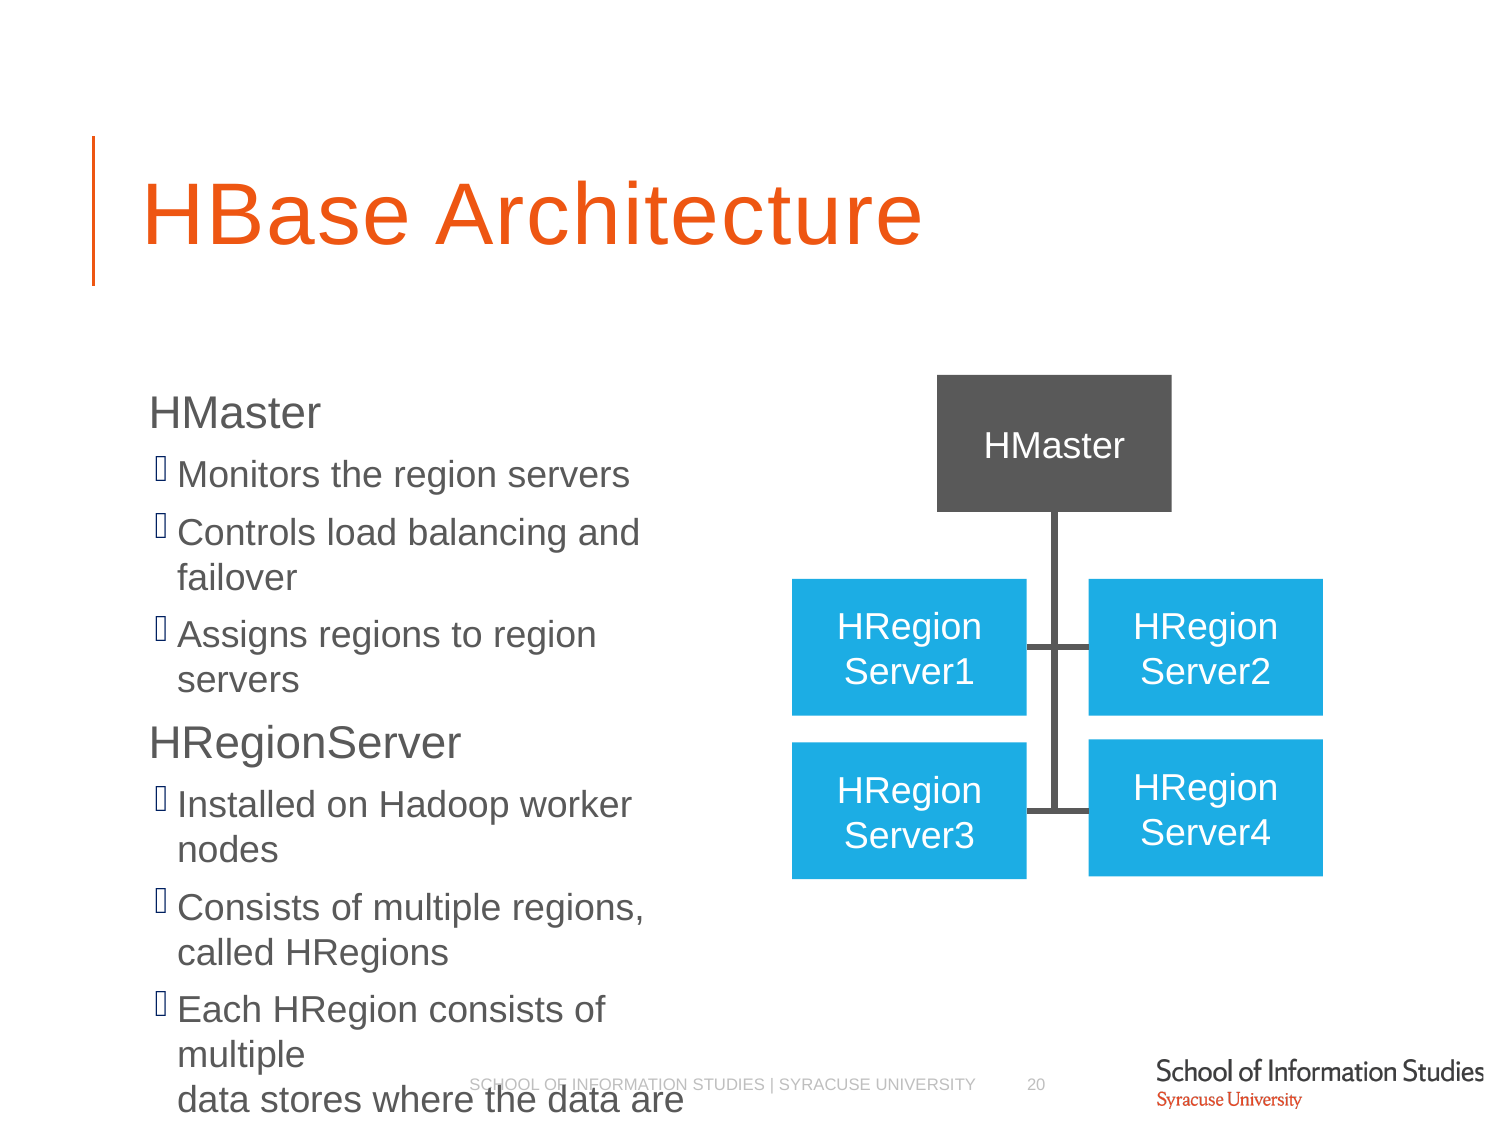

# HBase Architecture
HMaster
Monitors the region servers
Controls load balancing and failover
Assigns regions to region servers
HRegionServer
Installed on Hadoop worker nodes
Consists of multiple regions, called HRegions
Each HRegion consists of multiple
data stores where the data are written
HMaster
HRegion
Server1
HRegion
Server2
HRegion
Server4
HRegion
Server3
School of Information Studies | Syracuse University
20